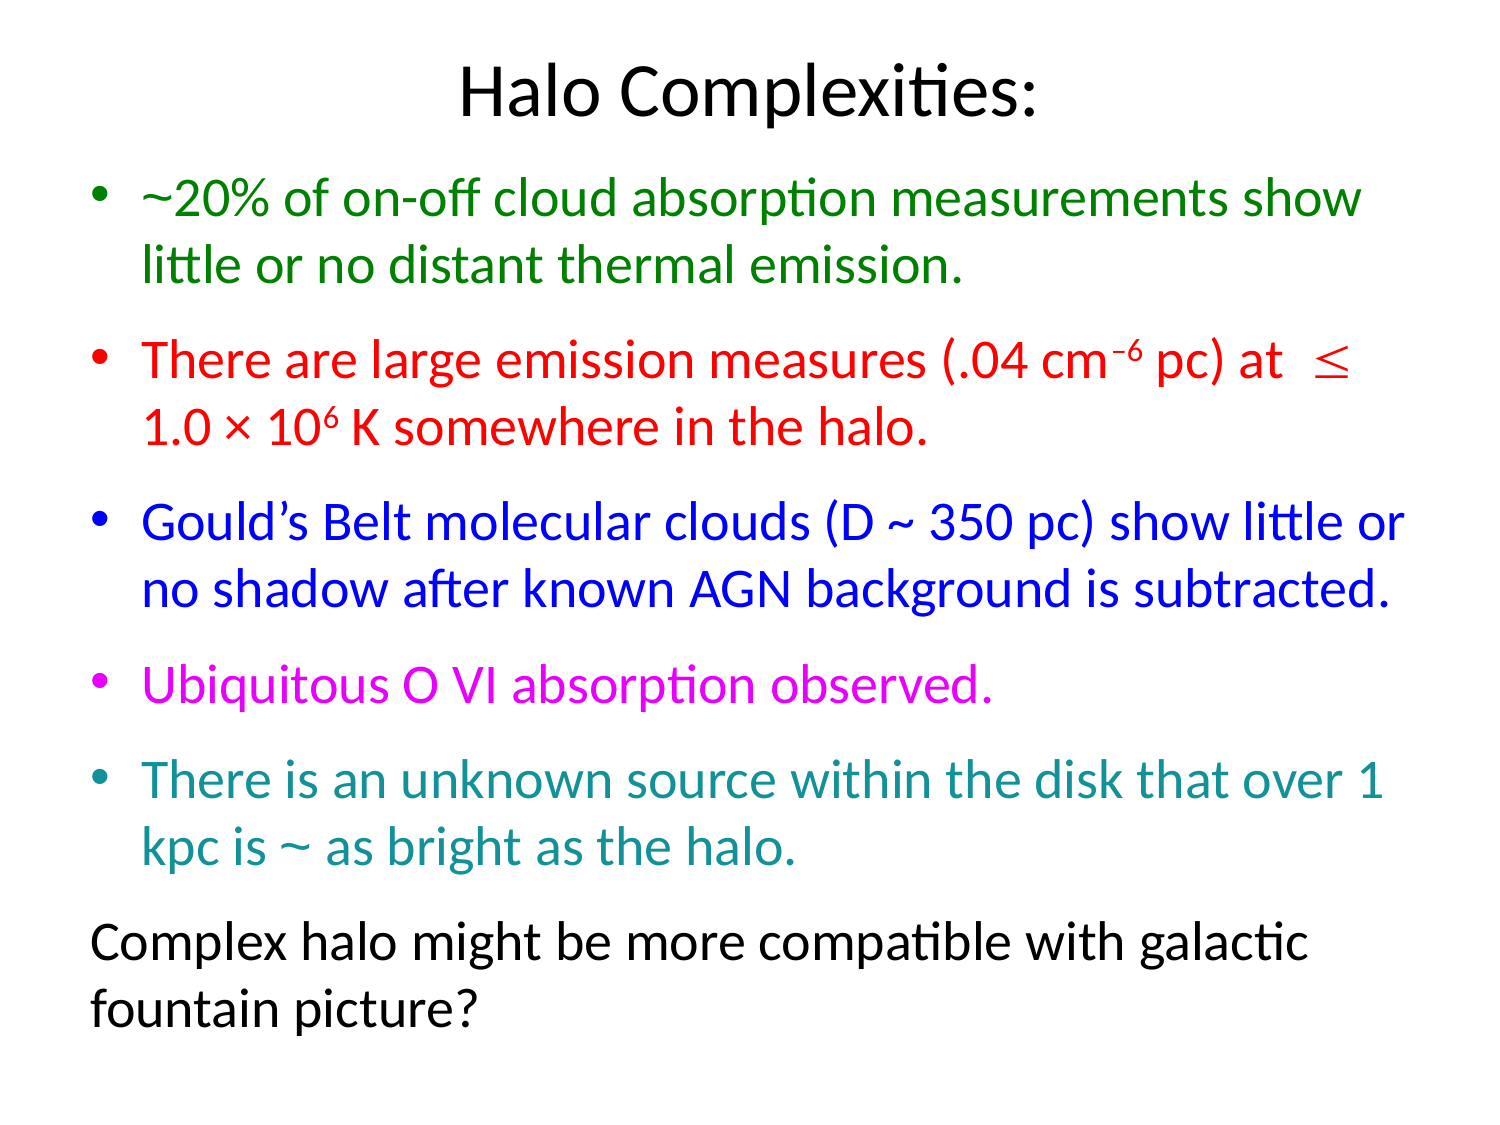

Halo Complexities:
~20% of on-off cloud absorption measurements show little or no distant thermal emission.
There are large emission measures (.04 cm–6 pc) at  ≤ 1.0 × 106 K somewhere in the halo.
Gould’s Belt molecular clouds (D ~ 350 pc) show little or no shadow after known AGN background is subtracted.
Ubiquitous O vi absorption observed.
There is an unknown source within the disk that over 1 kpc is ~ as bright as the halo.
Complex halo might be more compatible with galactic fountain picture?